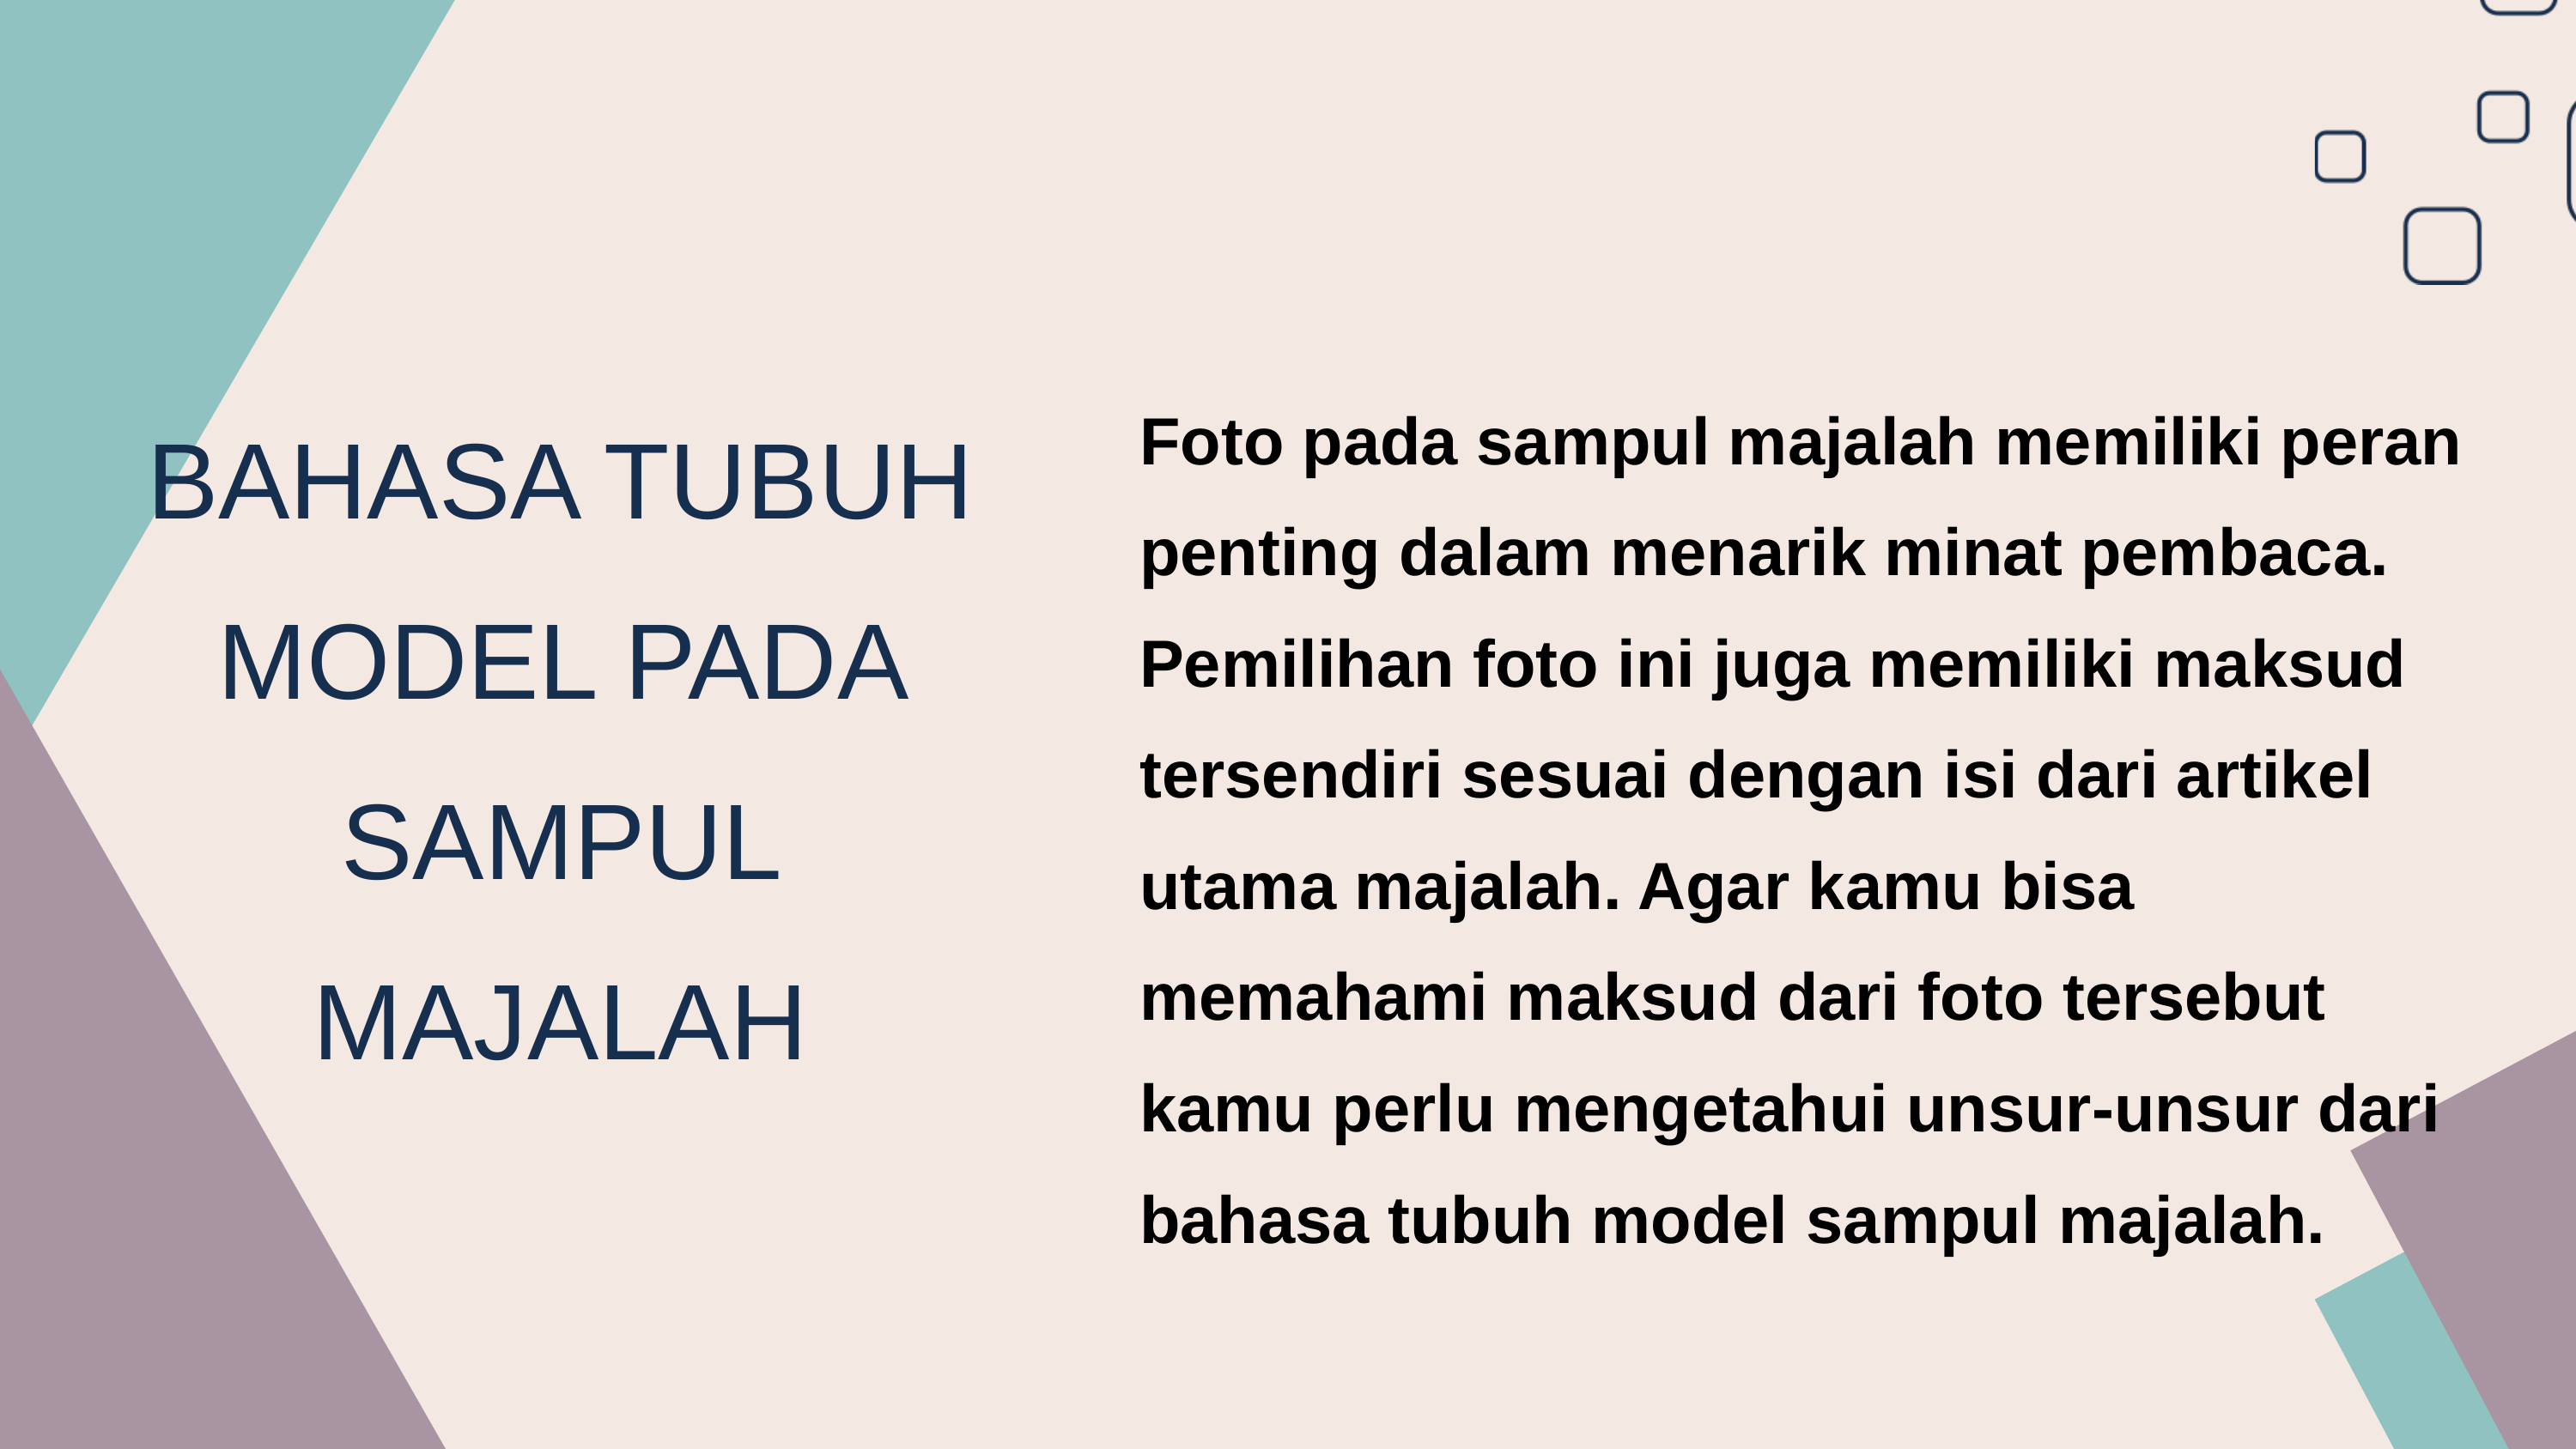

BAHASA TUBUH MODEL PADA SAMPUL MAJALAH

Foto pada sampul majalah memiliki peran penting dalam menarik minat pembaca. Pemilihan foto ini juga memiliki maksud tersendiri sesuai dengan isi dari artikel utama majalah. Agar kamu bisa memahami maksud dari foto tersebut kamu perlu mengetahui unsur-unsur dari bahasa tubuh model sampul majalah.